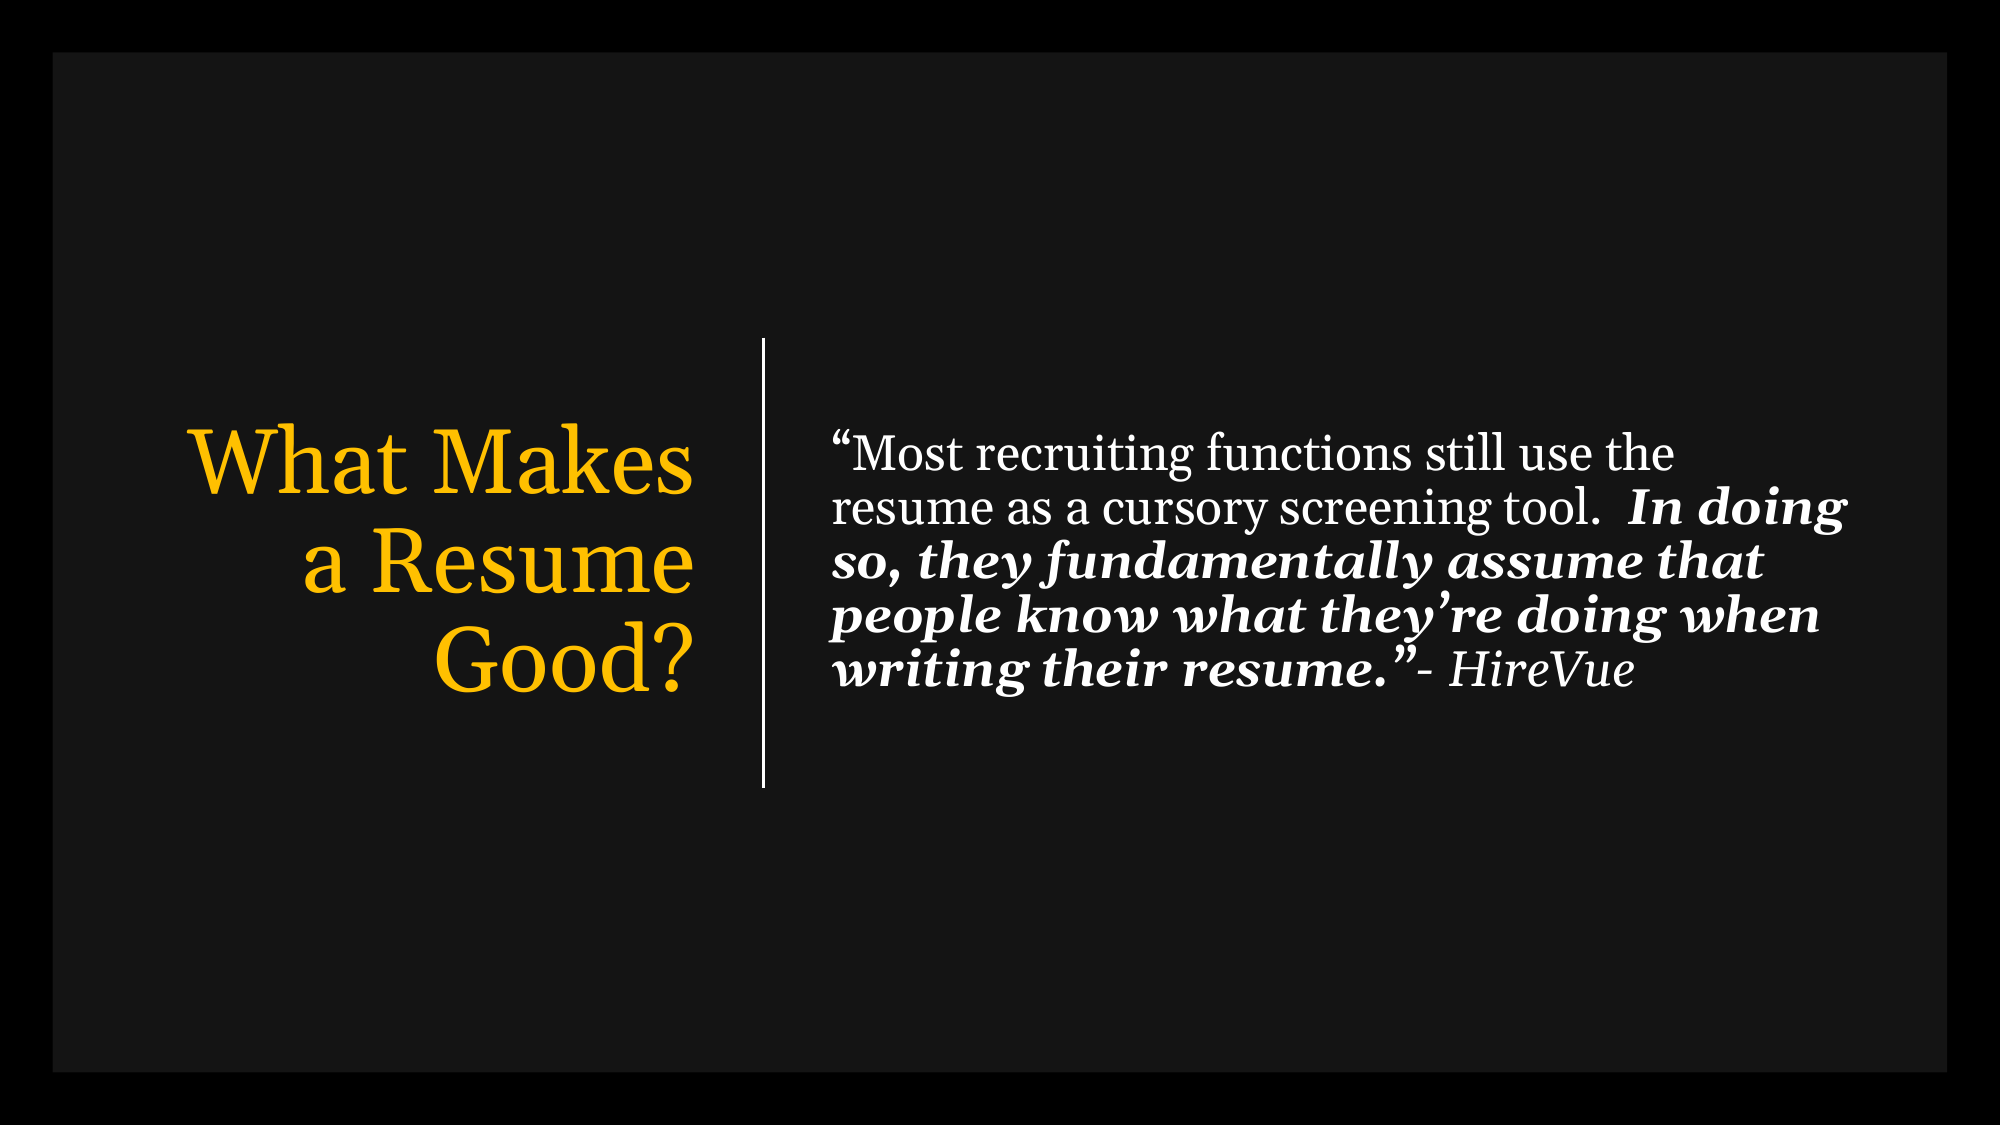

# What Makes a Resume Good?
“Most recruiting functions still use the resume as a cursory screening tool.  In doing so, they fundamentally assume that people know what they’re doing when writing their resume.”- HireVue